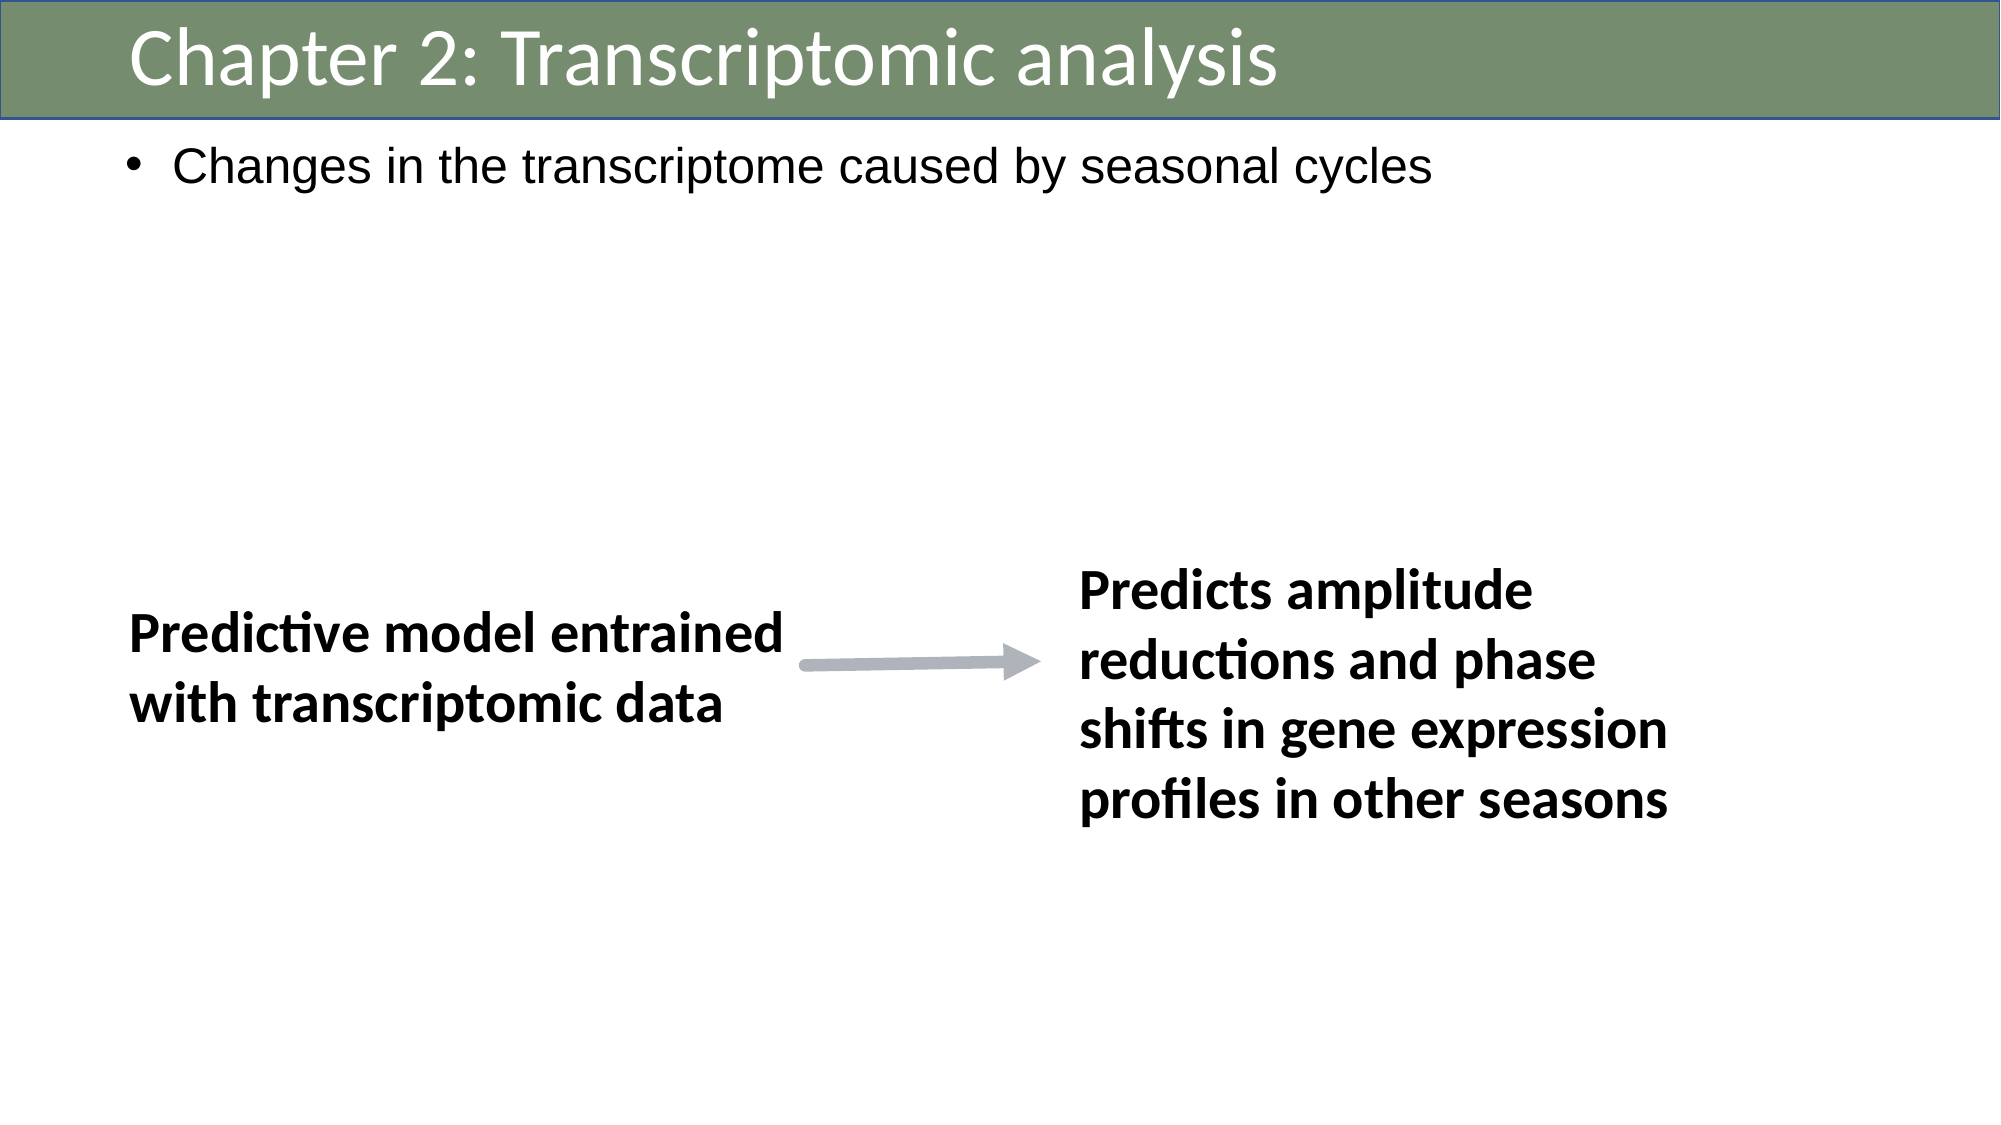

Chapter 2: Transcriptomic analysis

Changes in the transcriptome caused by seasonal cycles

Predicts amplitude reductions and phase shifts in gene expression profiles in other seasons
Predictive model entrained with transcriptomic data